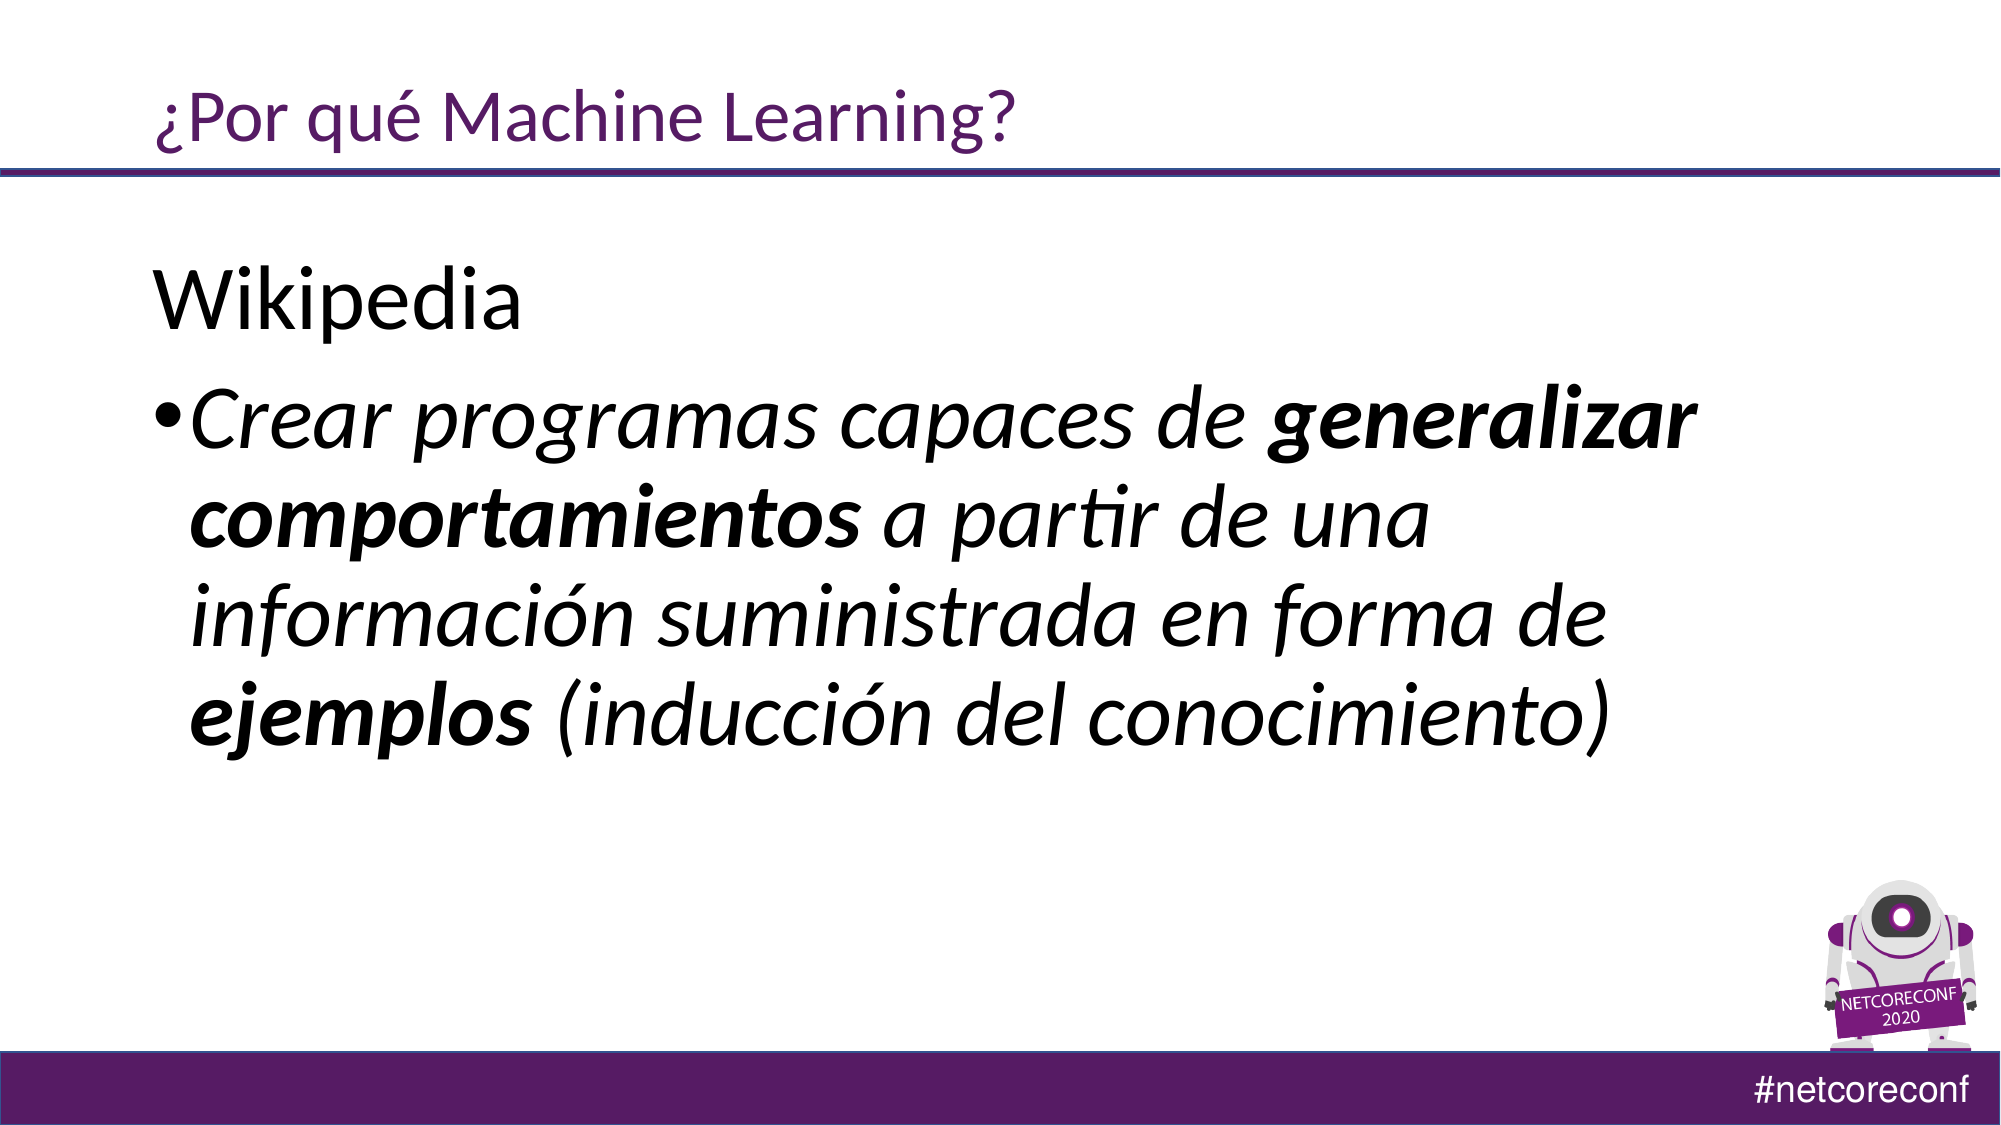

# ¿Por qué Machine Learning?
Wikipedia
Crear programas capaces de generalizar comportamientos a partir de una información suministrada en forma de ejemplos (inducción del conocimiento)